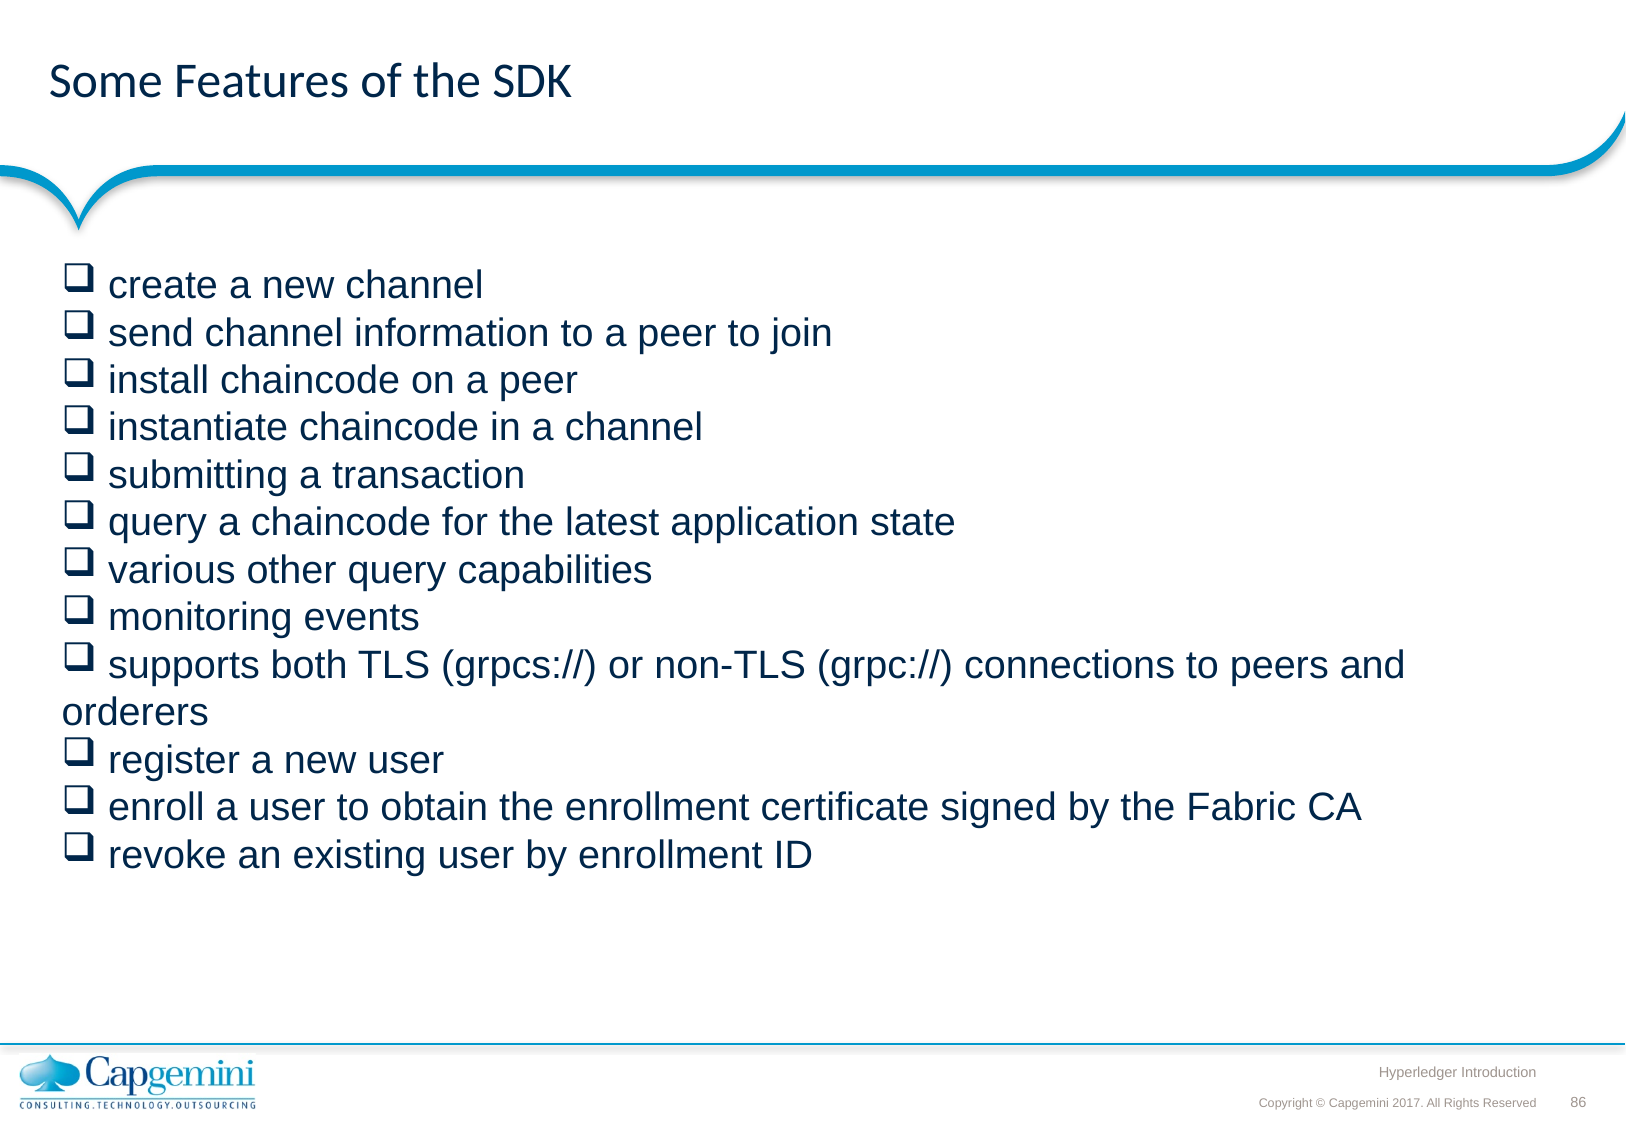

# Some Features of the SDK
 create a new channel
 send channel information to a peer to join
 install chaincode on a peer
 instantiate chaincode in a channel
 submitting a transaction
 query a chaincode for the latest application state
 various other query capabilities
 monitoring events
 supports both TLS (grpcs://) or non-TLS (grpc://) connections to peers and orderers
 register a new user
 enroll a user to obtain the enrollment certificate signed by the Fabric CA
 revoke an existing user by enrollment ID